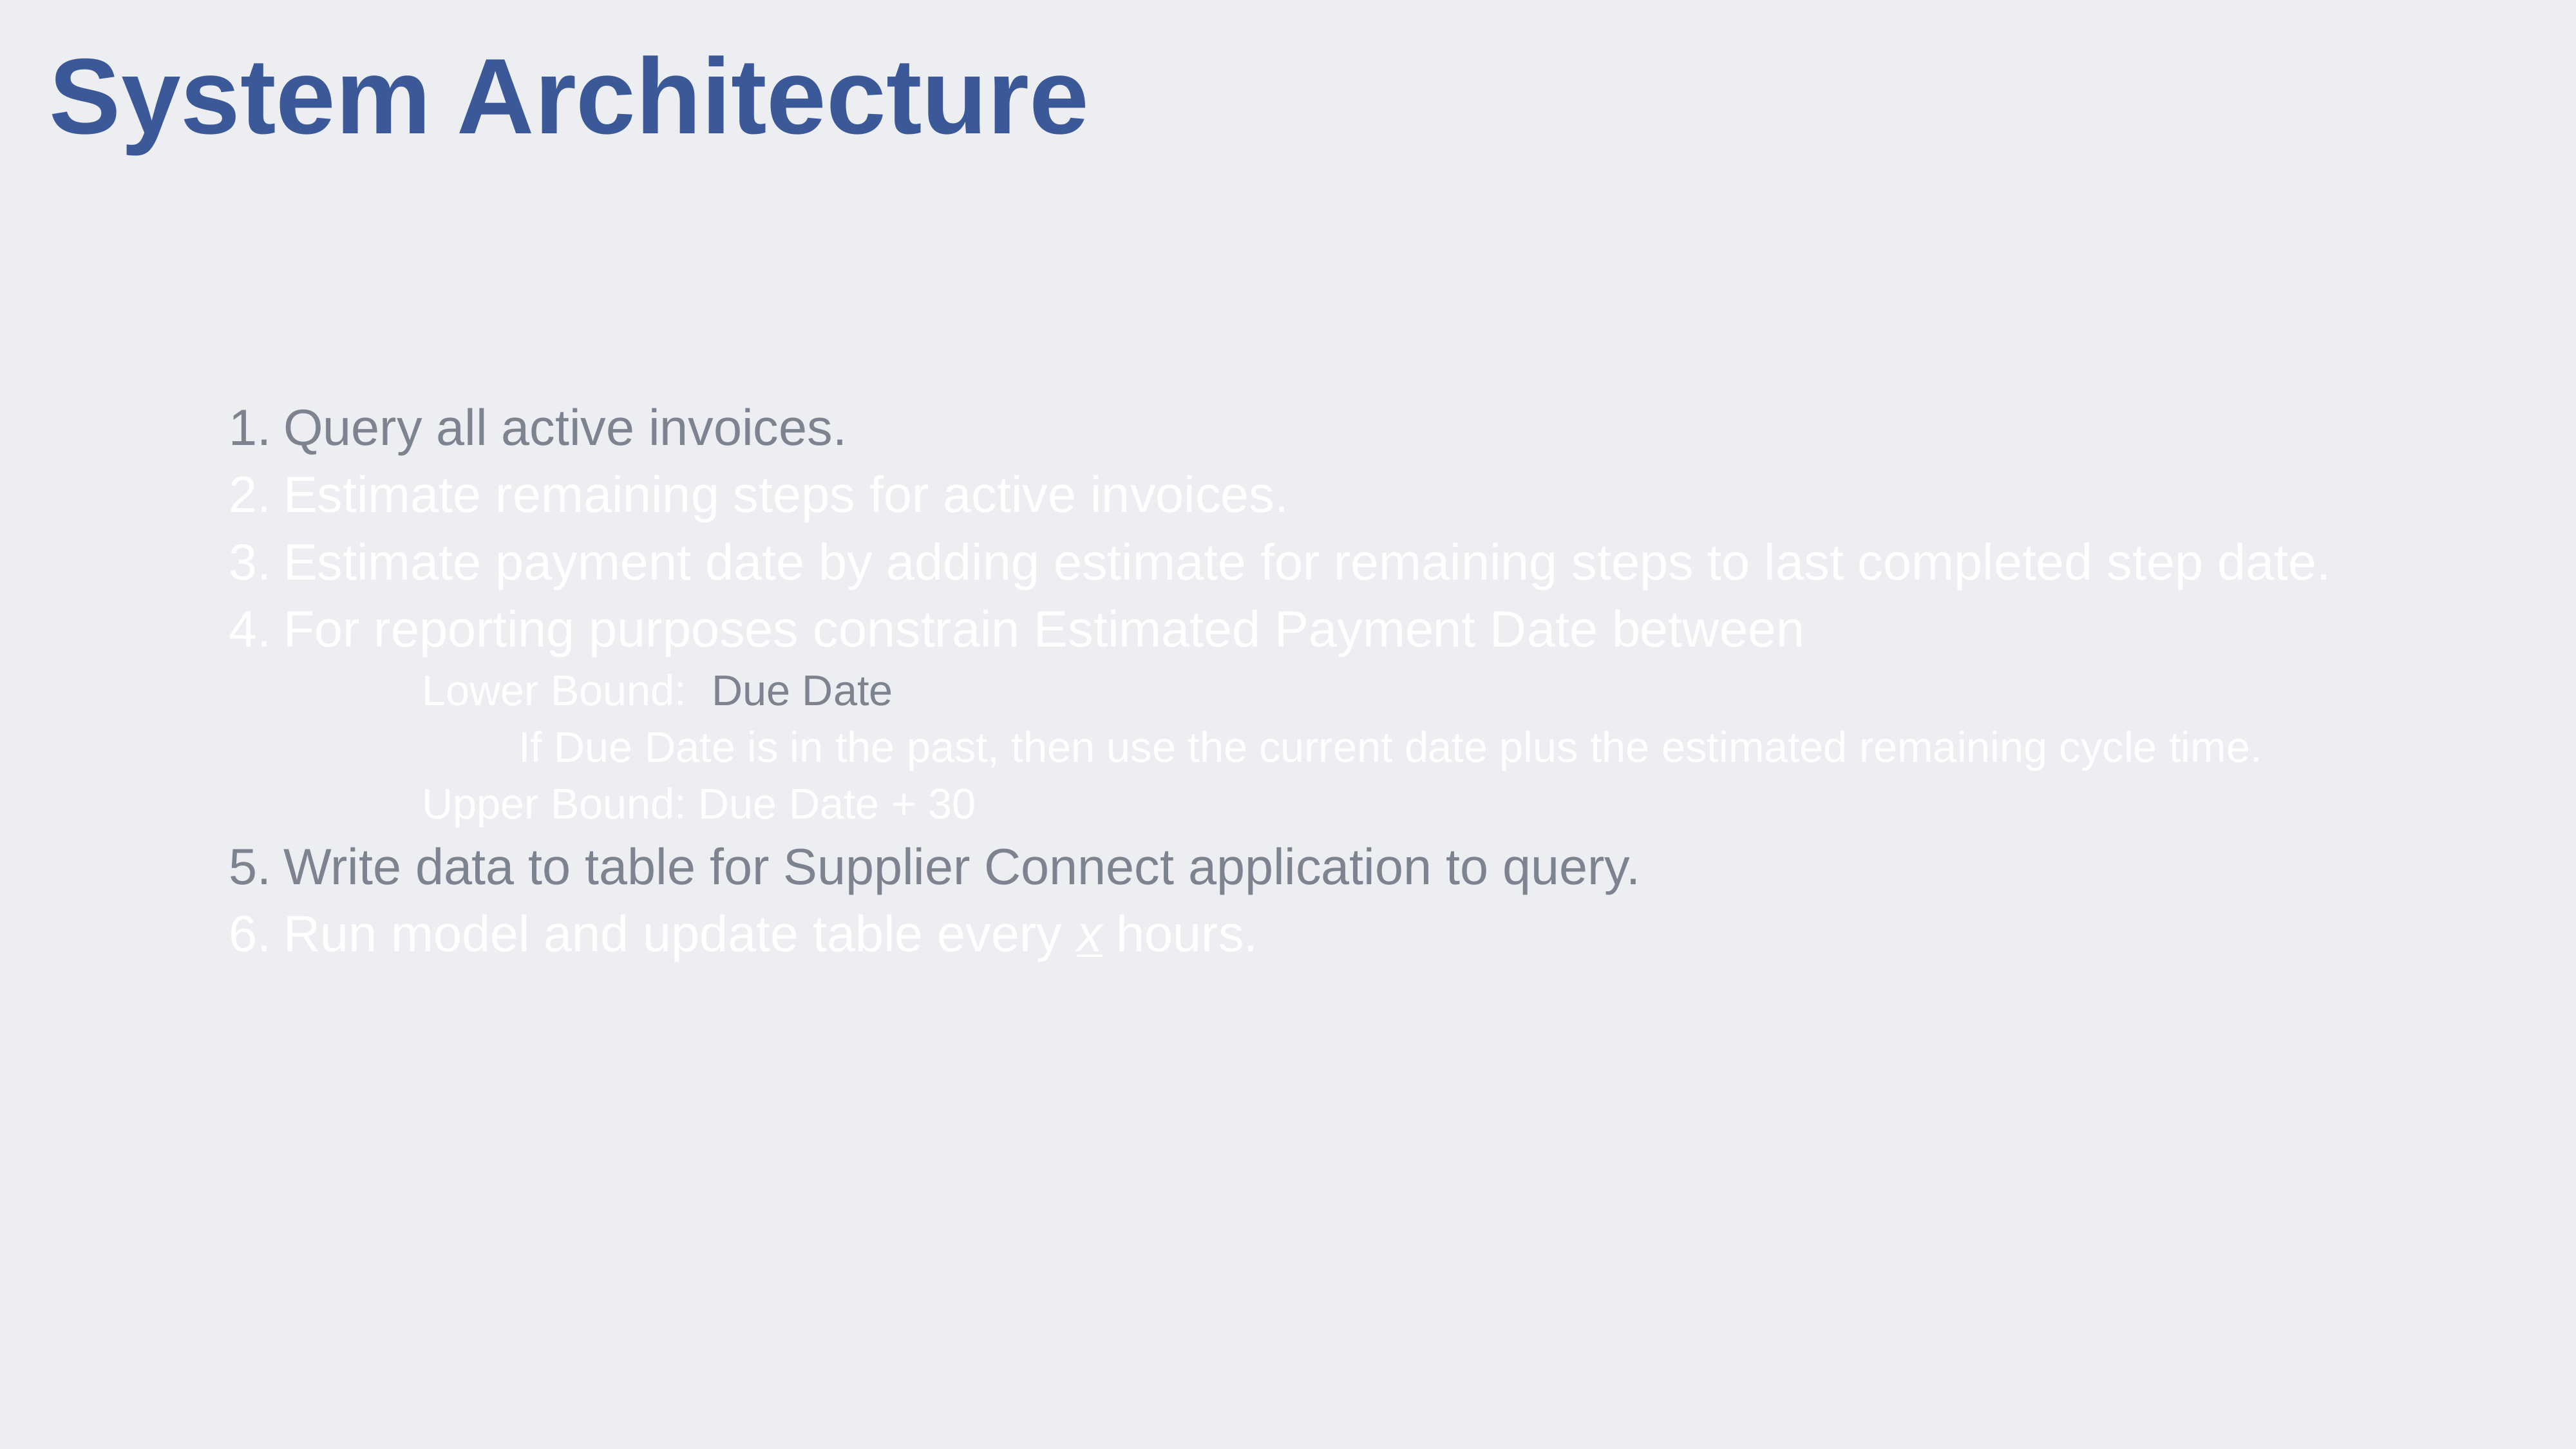

# System Architecture
Query all active invoices.
Estimate remaining steps for active invoices.
Estimate payment date by adding estimate for remaining steps to last completed step date.
For reporting purposes constrain Estimated Payment Date between
		Lower Bound:	Due Date
			If Due Date is in the past, then use the current date plus the estimated remaining cycle time.
		Upper Bound: Due Date + 30
Write data to table for Supplier Connect application to query.
Run model and update table every x hours.